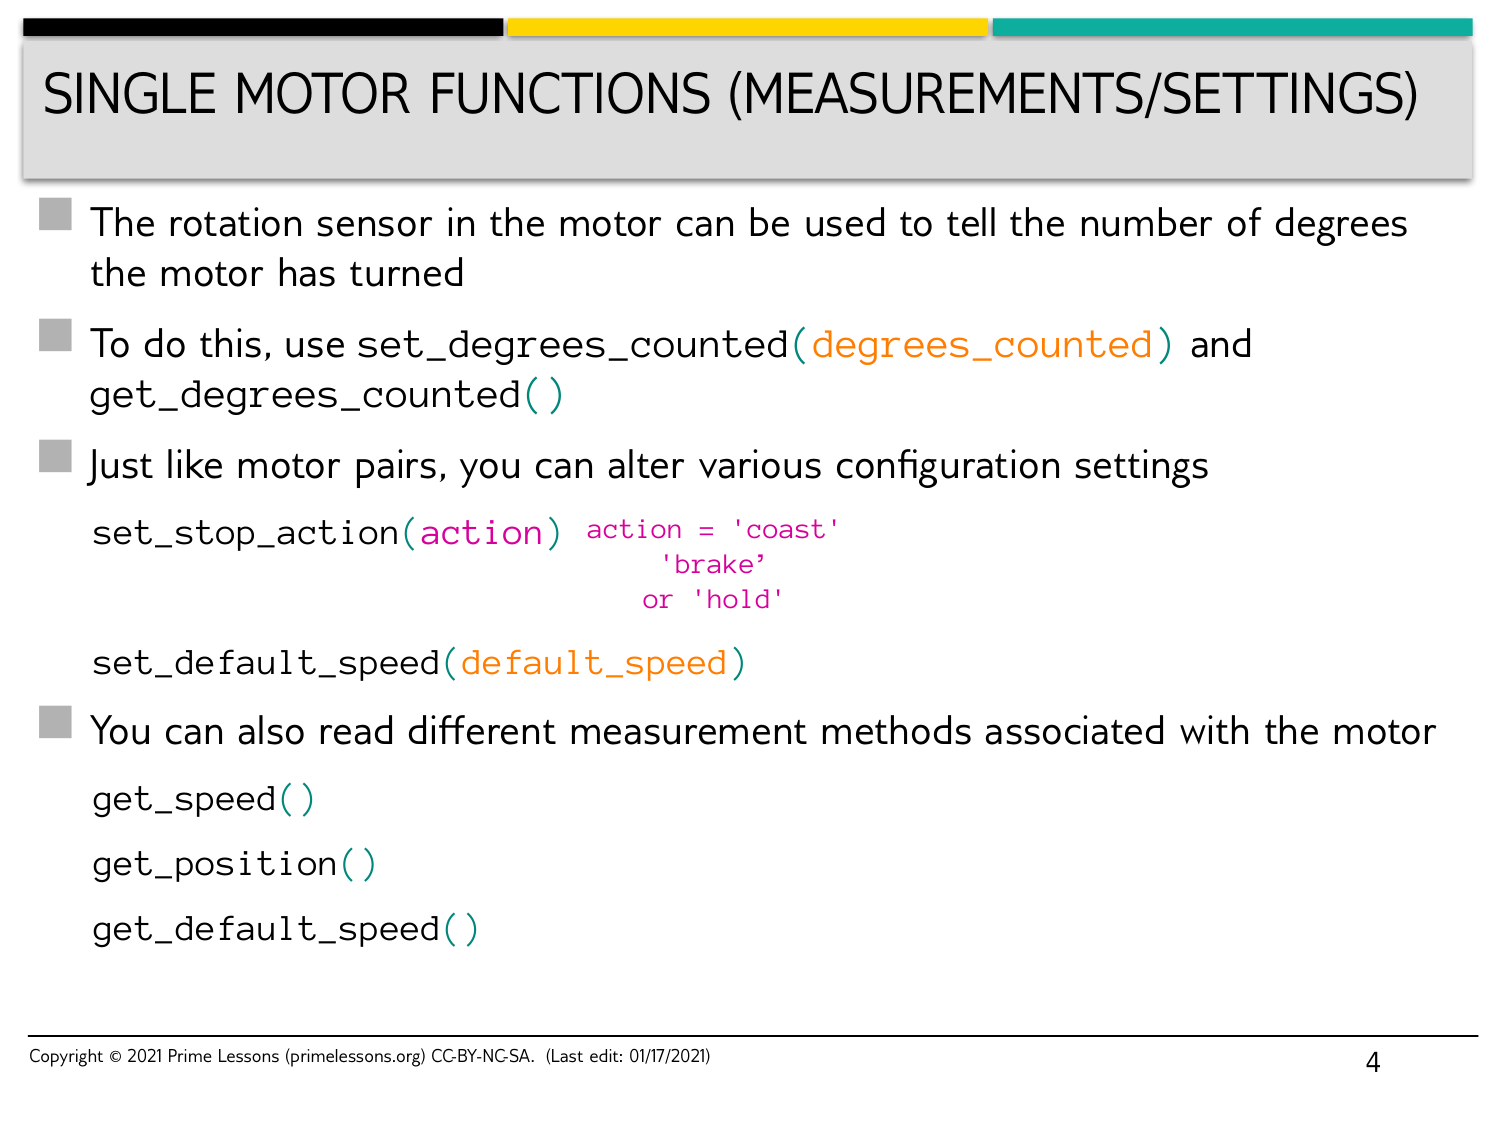

# Single Motor Functions (Measurements/Settings)
The rotation sensor in the motor can be used to tell the number of degrees the motor has turned
To do this, use set_degrees_counted(degrees_counted) and get_degrees_counted()
Just like motor pairs, you can alter various configuration settings
set_stop_action(action)

set_default_speed(default_speed)
You can also read different measurement methods associated with the motor
get_speed()
get_position()
get_default_speed()

action = 'coast'
'brake’
or 'hold'
4
Copyright © 2021 Prime Lessons (primelessons.org) CC-BY-NC-SA.  (Last edit: 01/17/2021)